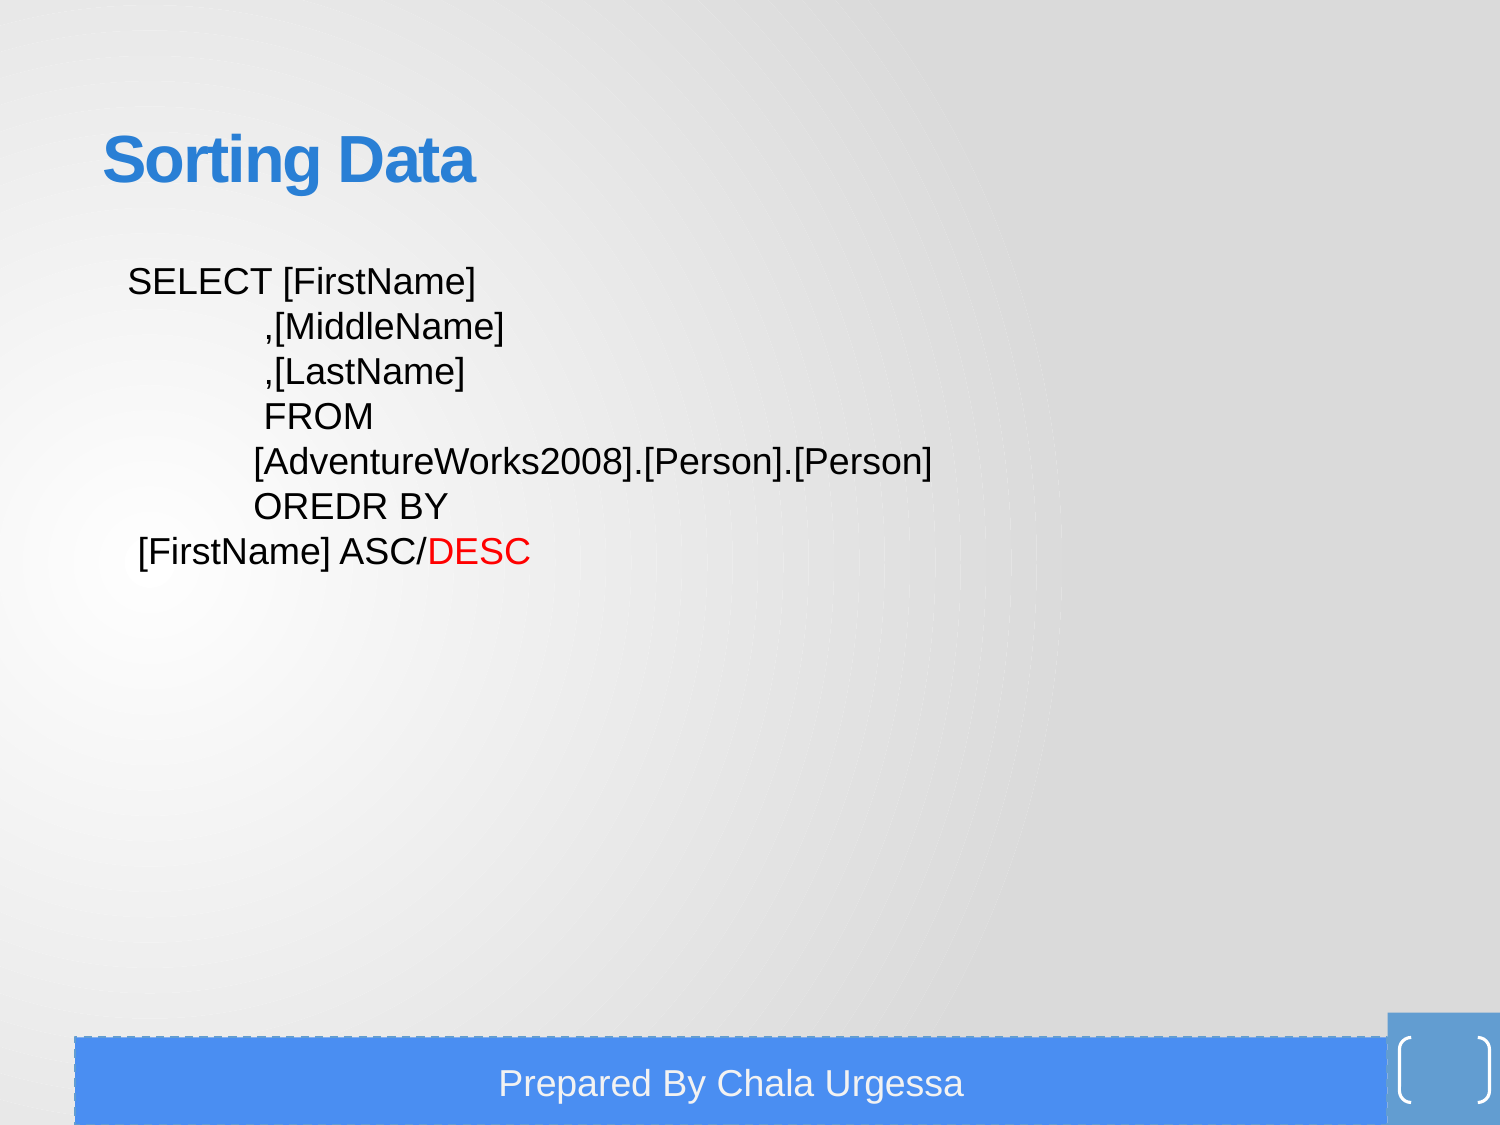

# Sorting Data
SELECT [FirstName]
             ,[MiddleName]
             ,[LastName]
             FROM
            [AdventureWorks2008].[Person].[Person]
            OREDR BY
 [FirstName] ASC/DESC
24